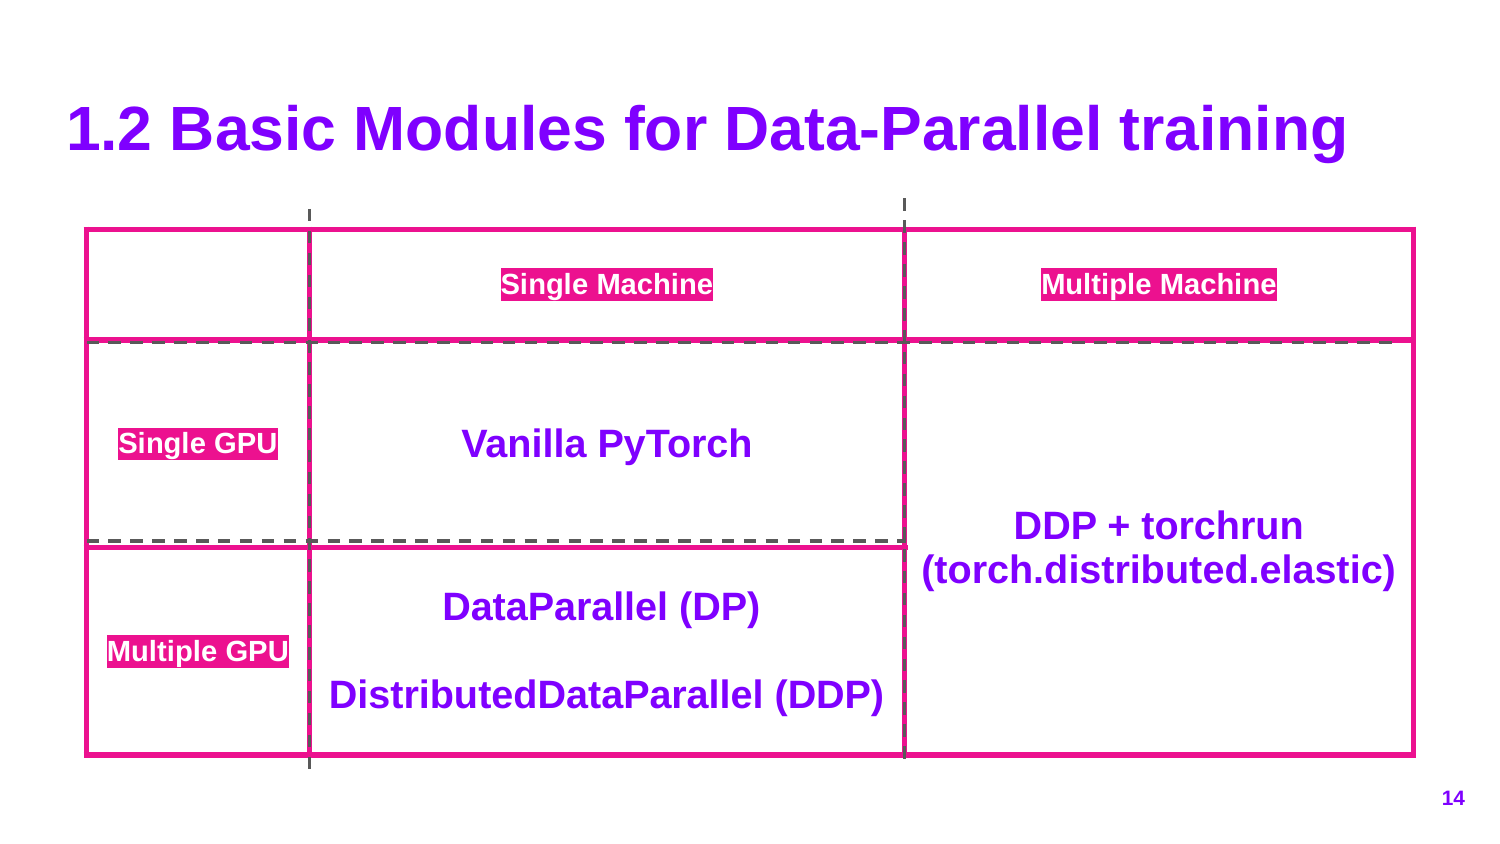

# 1.2 Basic Modules for Data-Parallel training
|  | Single Machine | Multiple Machine |
| --- | --- | --- |
| Single GPU | Vanilla PyTorch | DDP + torchrun (torch.distributed.elastic) |
| Multiple GPU | DataParallel (DP) DistributedDataParallel (DDP) |  |
14